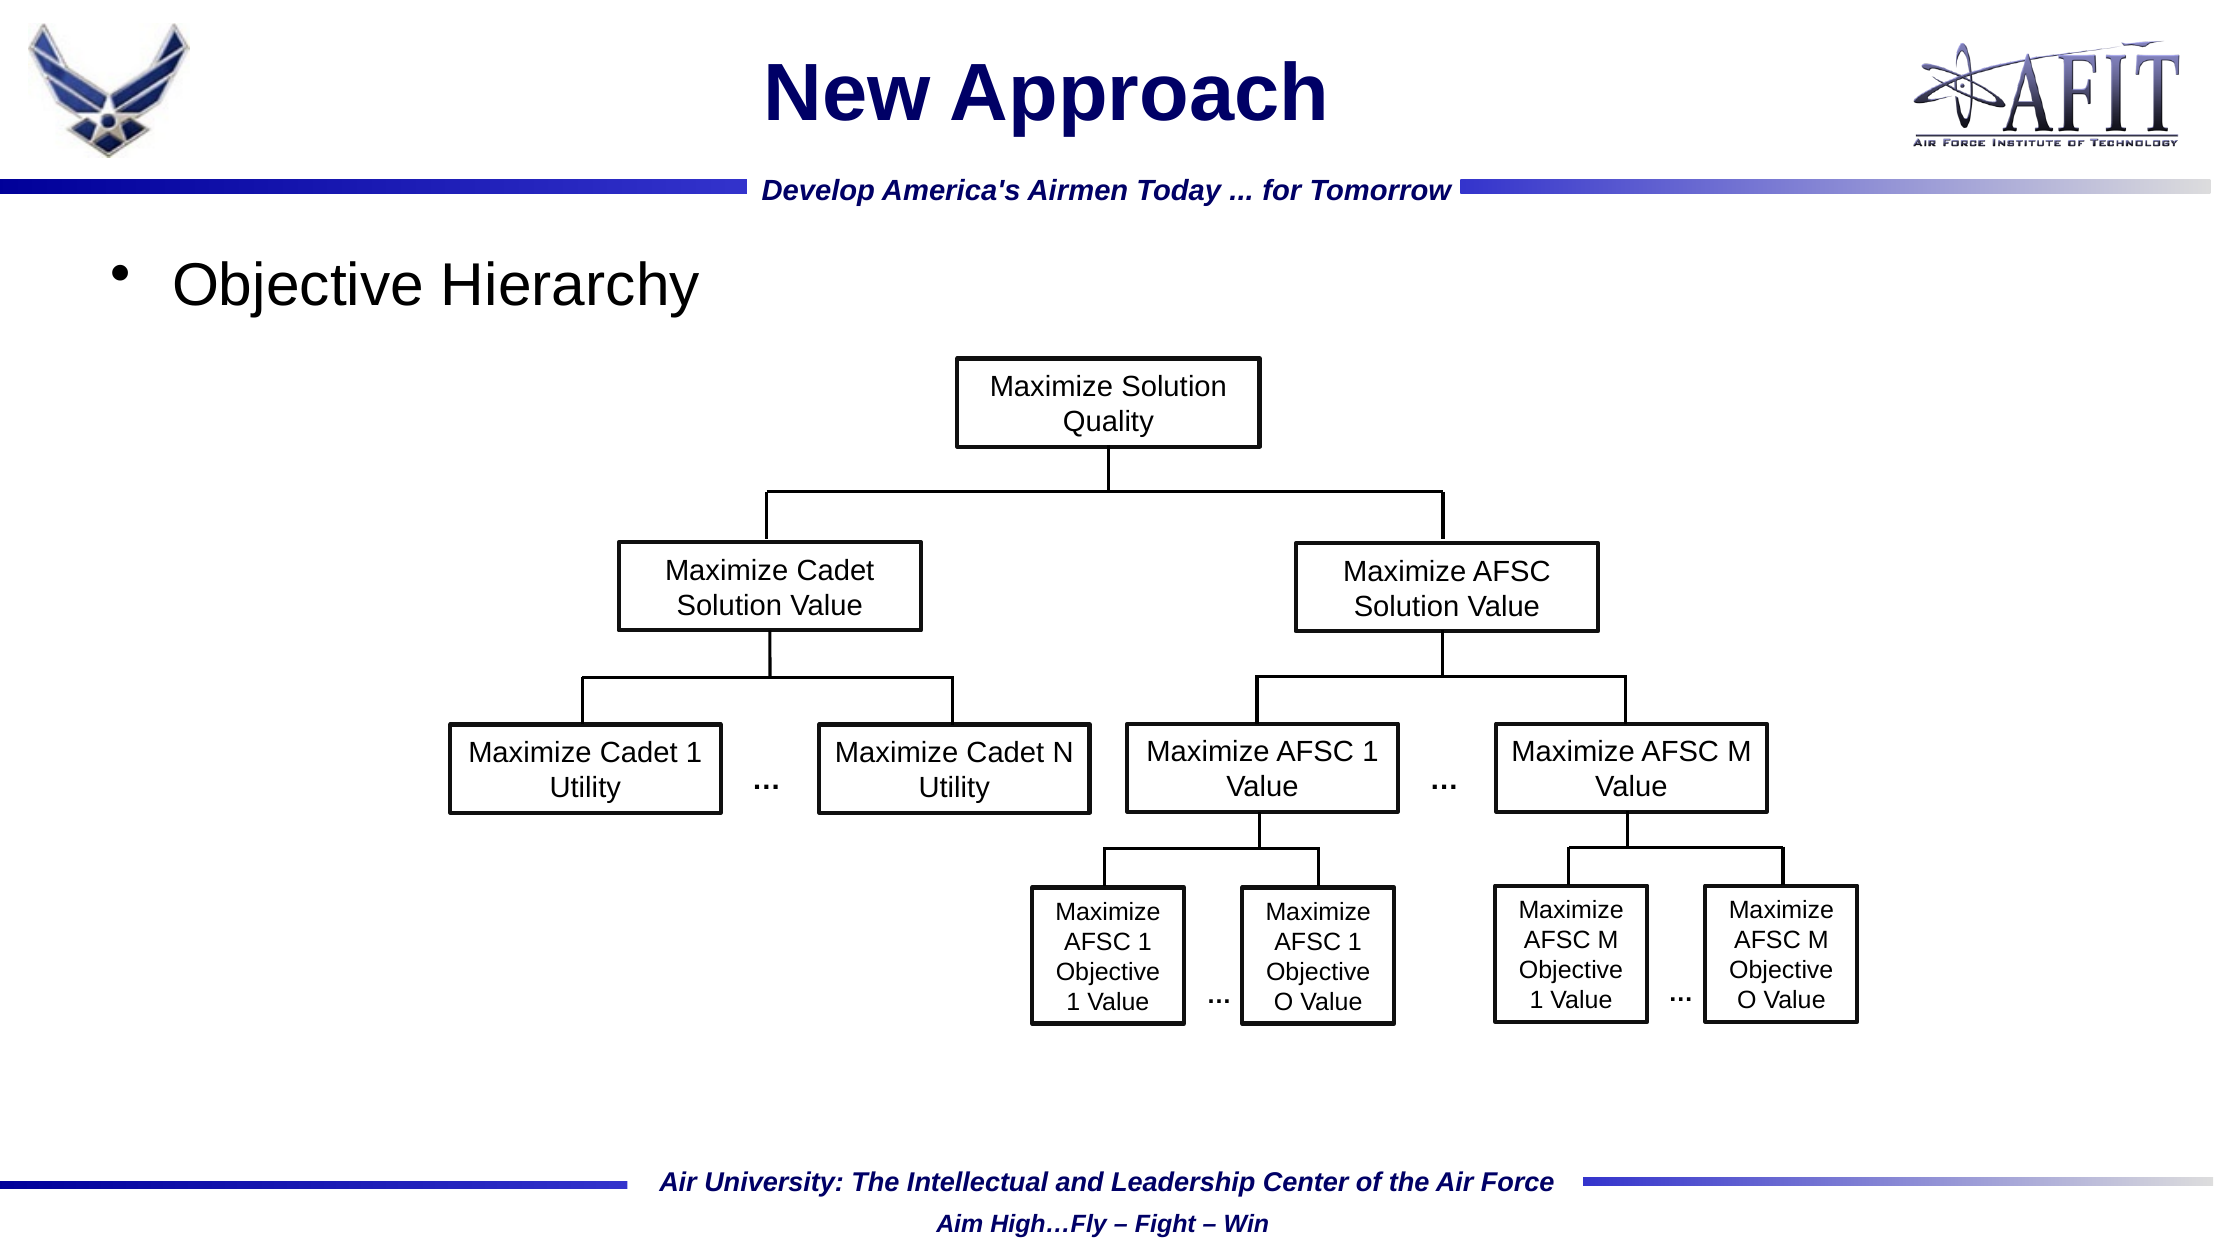

# New Approach

Objective Hierarchy

Maximize Solution Quality
Maximize Cadet Solution Value
Maximize AFSC Solution Value
Maximize AFSC 1 Value
Maximize AFSC M Value
Maximize Cadet 1 Utility
Maximize Cadet N Utility
…
…
Maximize AFSC M Objective O Value
Maximize AFSC M Objective 1 Value
Maximize AFSC 1 Objective O Value
Maximize AFSC 1 Objective 1 Value
…
…